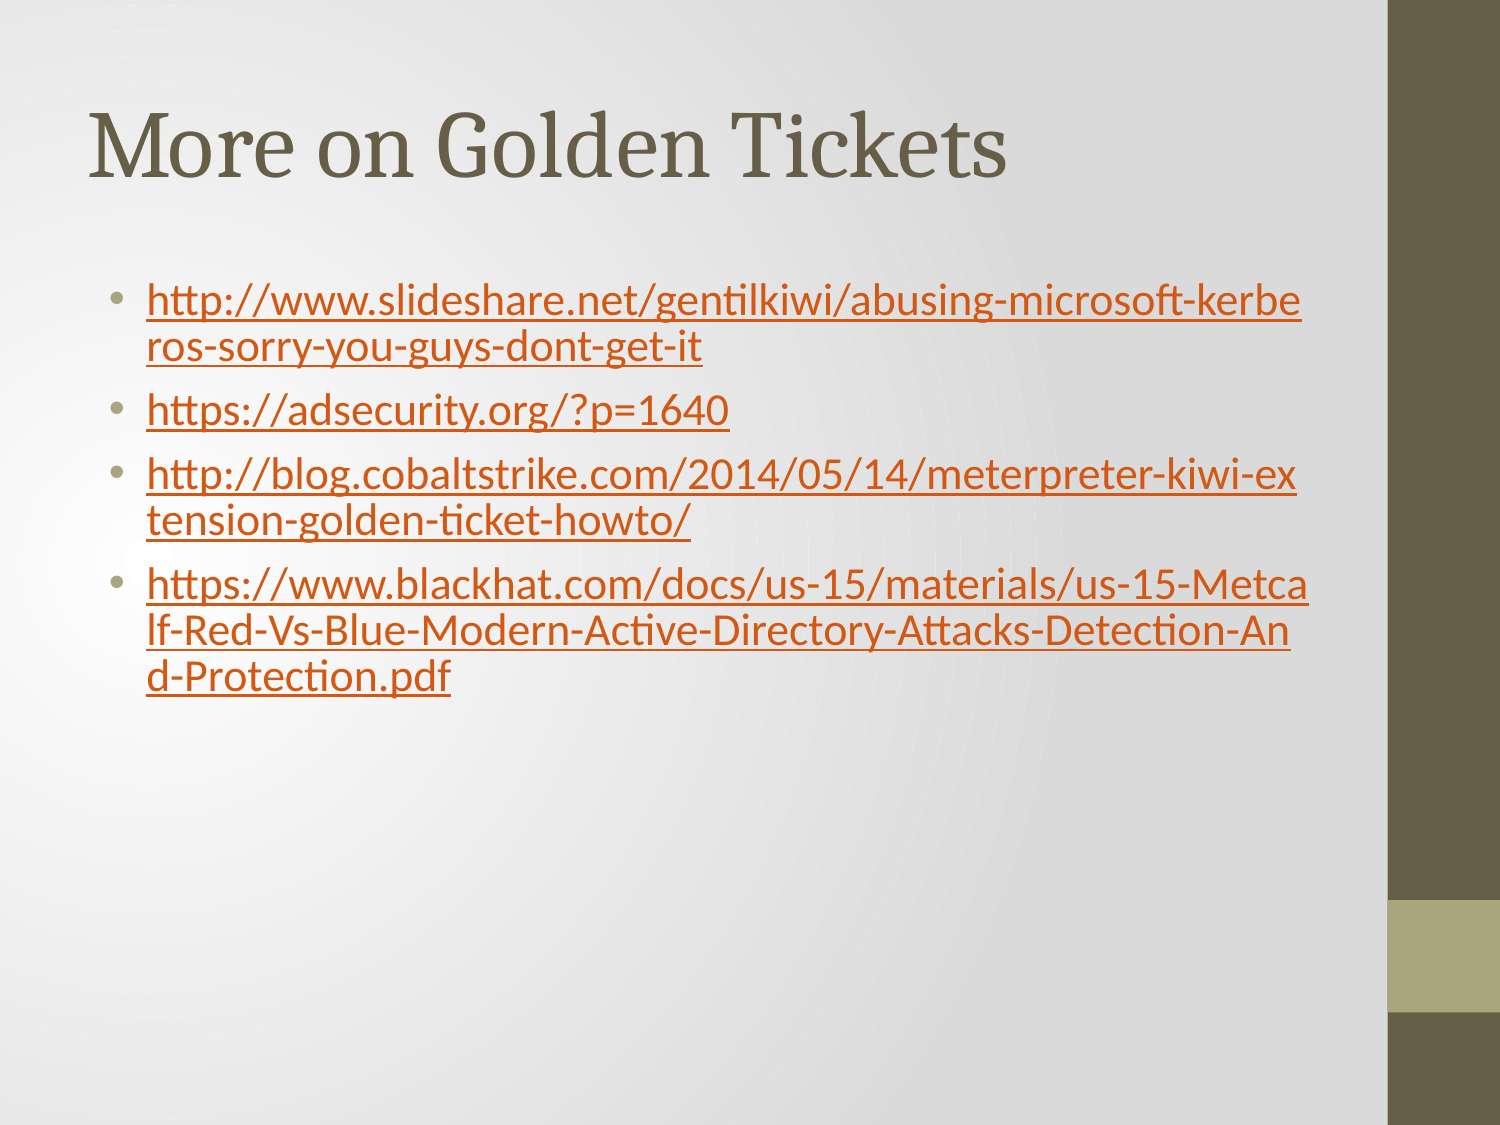

# More on Golden Tickets
http://www.slideshare.net/gentilkiwi/abusing-microsoft-kerberos-sorry-you-guys-dont-get-it
https://adsecurity.org/?p=1640
http://blog.cobaltstrike.com/2014/05/14/meterpreter-kiwi-extension-golden-ticket-howto/
https://www.blackhat.com/docs/us-15/materials/us-15-Metcalf-Red-Vs-Blue-Modern-Active-Directory-Attacks-Detection-And-Protection.pdf